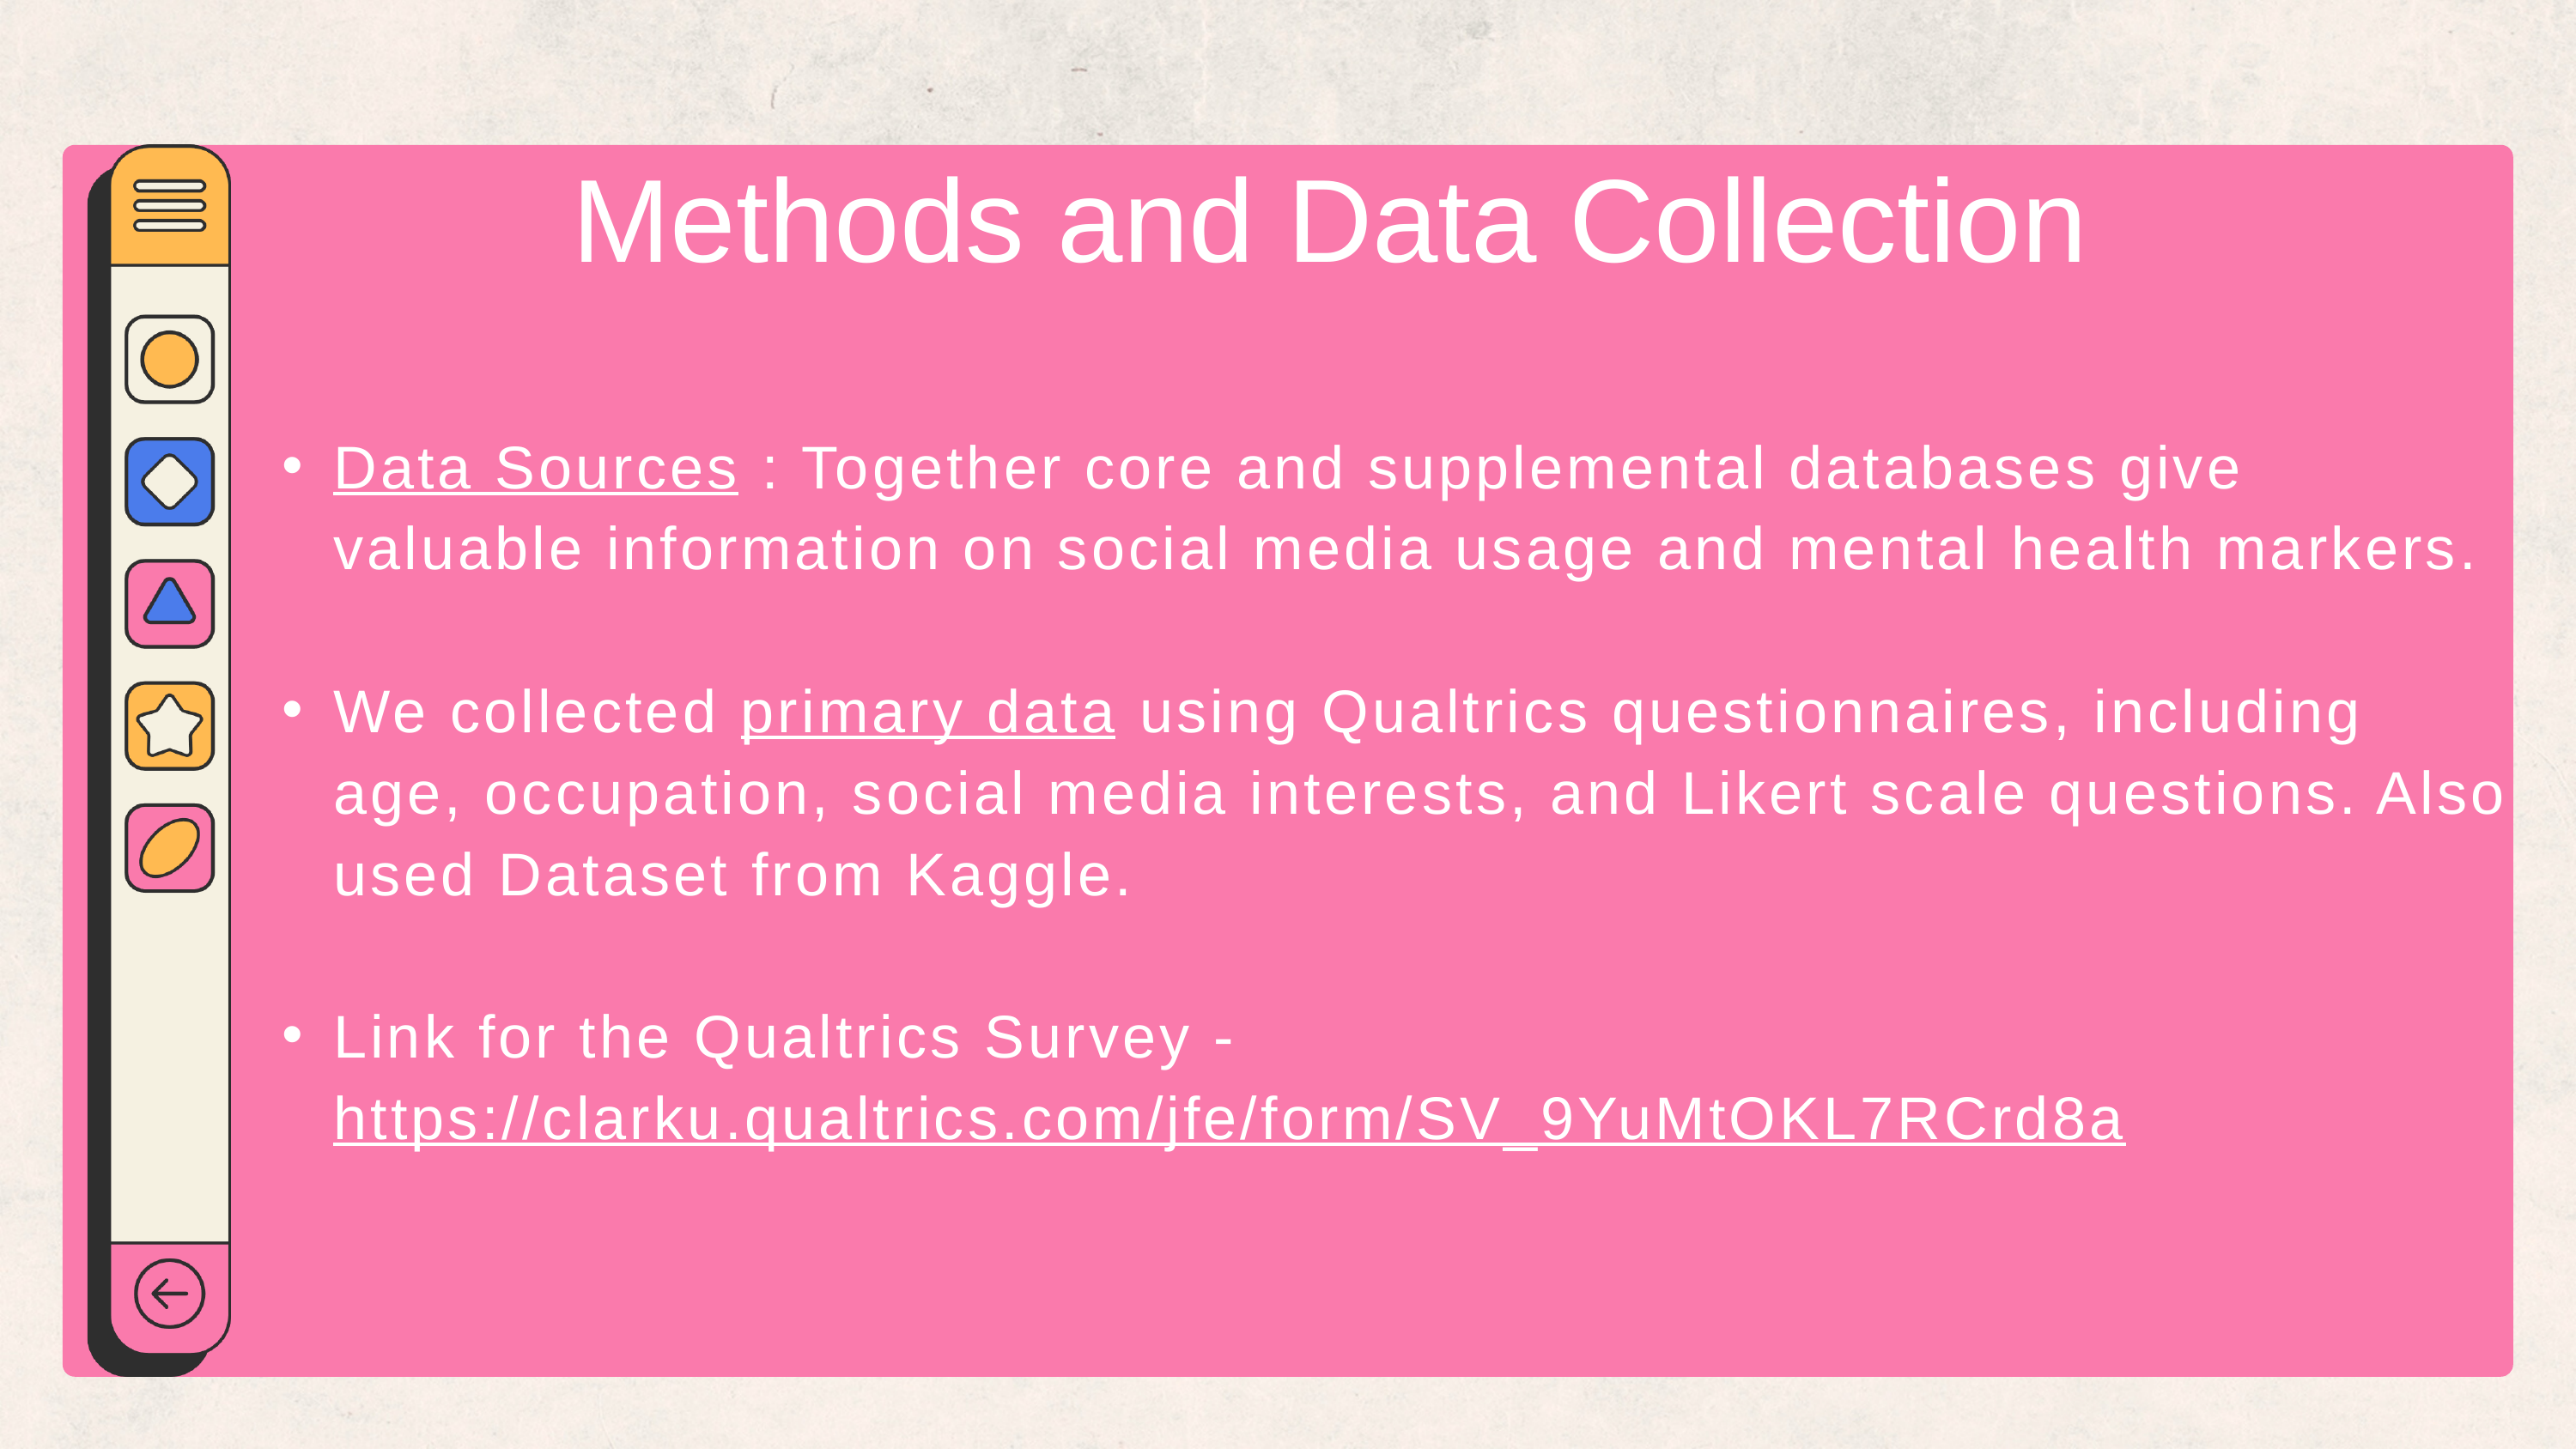

Methods and Data Collection
Data Sources : Together core and supplemental databases give valuable information on social media usage and mental health markers.

We collected primary data using Qualtrics questionnaires, including age, occupation, social media interests, and Likert scale questions. Also used Dataset from Kaggle.

Link for the Qualtrics Survey - https://clarku.qualtrics.com/jfe/form/SV_9YuMtOKL7RCrd8a